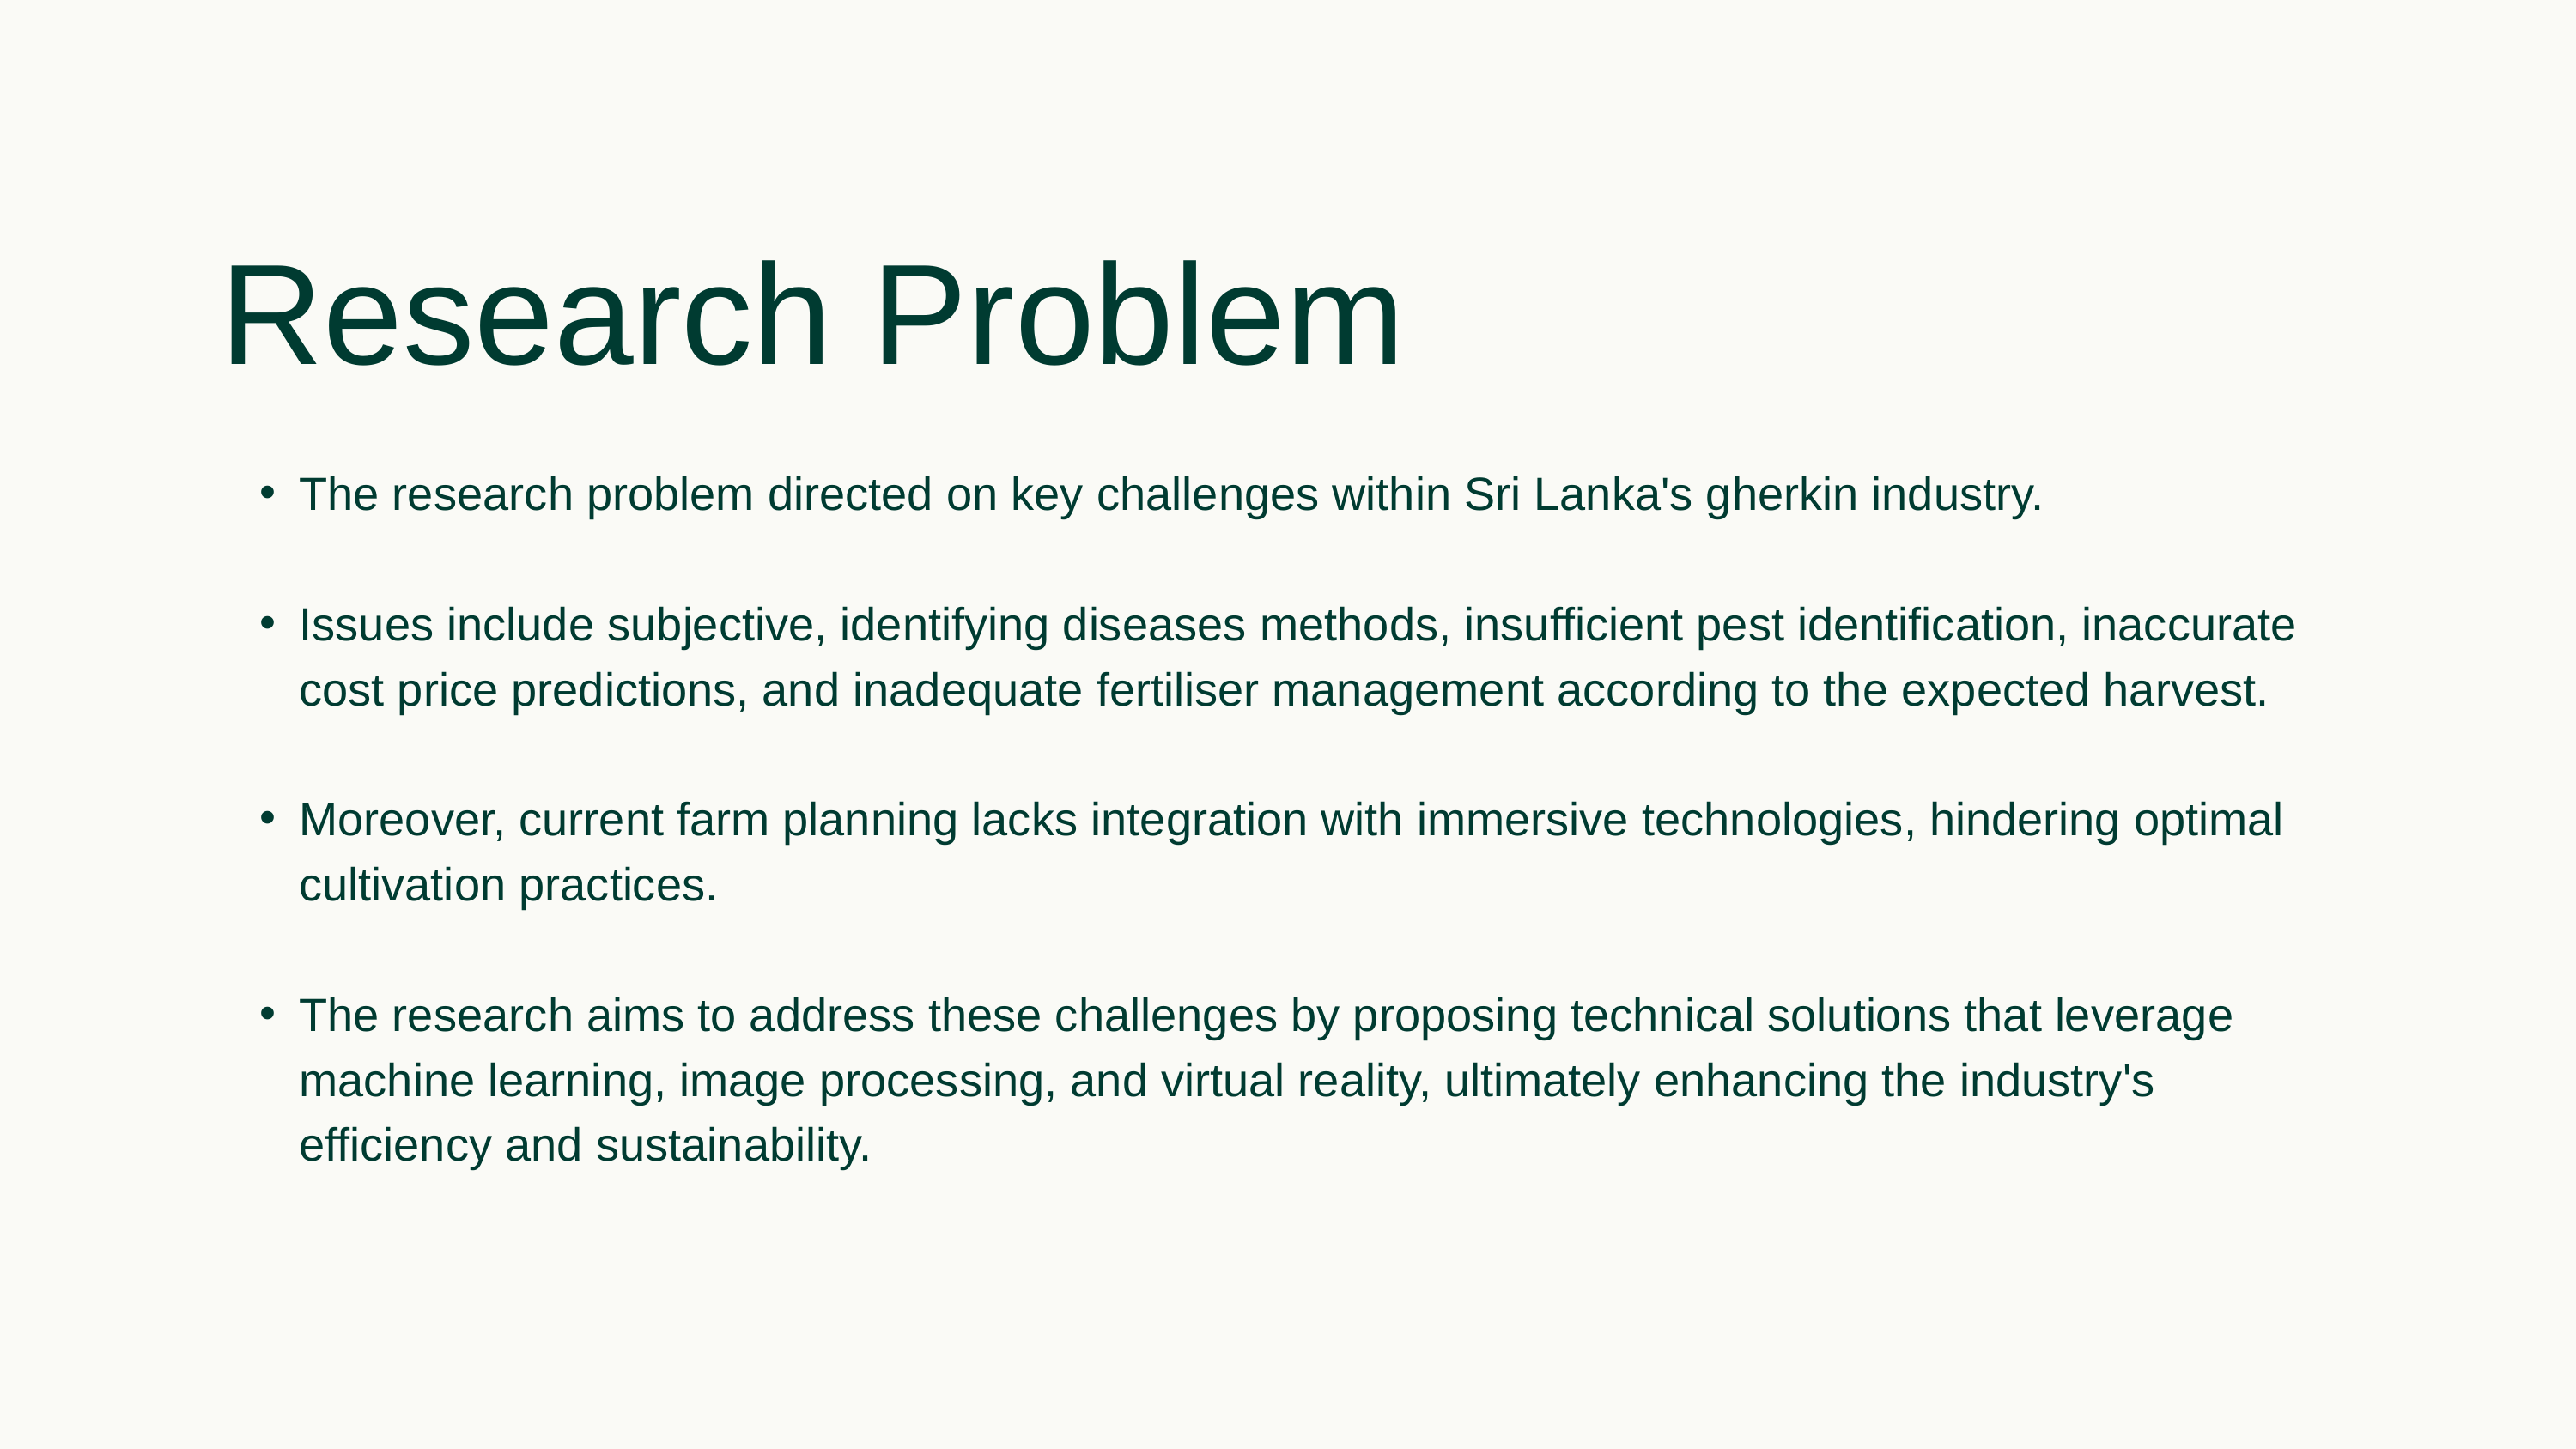

Research Problem
The research problem directed on key challenges within Sri Lanka's gherkin industry.​

Issues include subjective, identifying diseases methods, insufficient pest identification, inaccurate cost price predictions, and inadequate fertiliser management according to the expected harvest. ​

Moreover, current farm planning lacks integration with immersive technologies, hindering optimal cultivation practices. ​

The research aims to address these challenges by proposing technical solutions that leverage machine learning, image processing, and virtual reality, ultimately enhancing the industry's efficiency and sustainability.